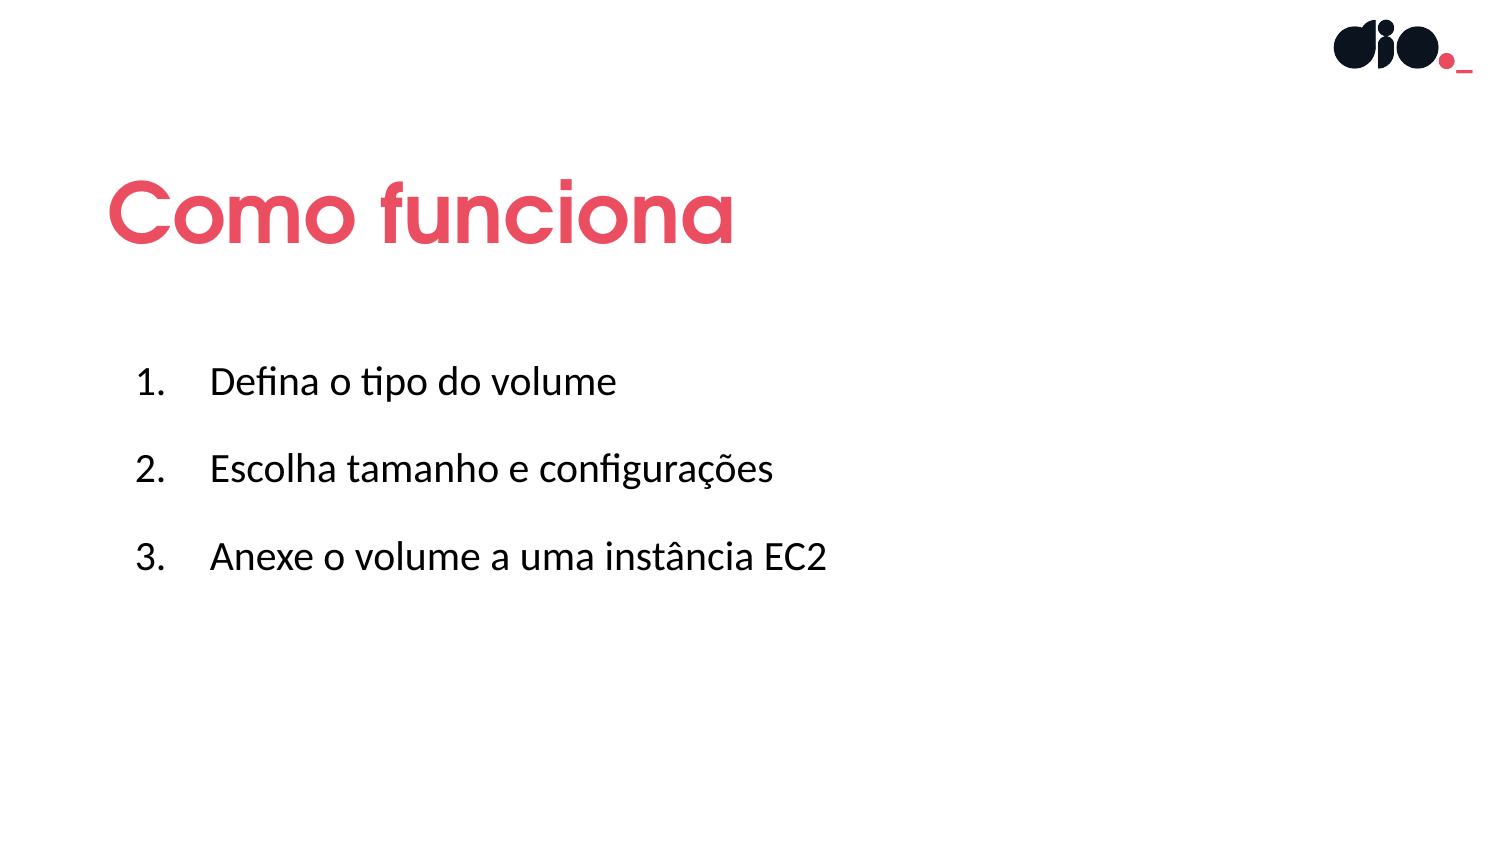

Como funciona
Defina o tipo do volume
Escolha tamanho e configurações
Anexe o volume a uma instância EC2